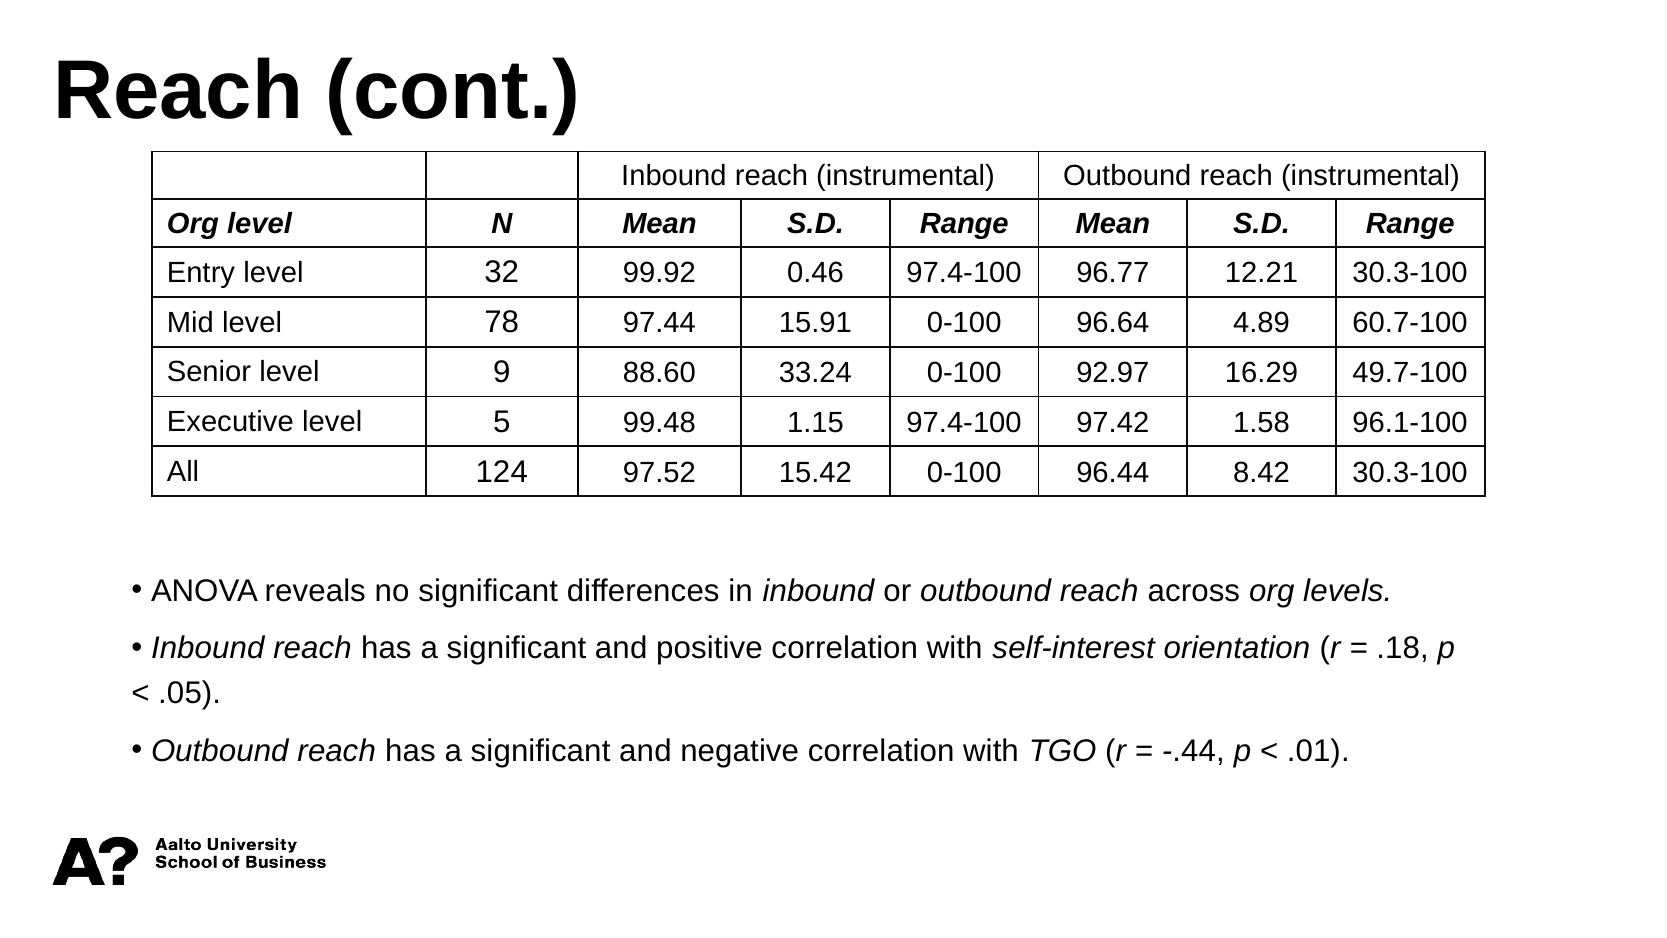

Reach (cont.)
|  |  | Inbound reach (instrumental) |  |  | Outbound reach (instrumental) |  |  |
| --- | --- | --- | --- | --- | --- | --- | --- |
| Org level | N | Mean | S.D. | Range | Mean | S.D. | Range |
| Entry level | 32 | 99.92 | 0.46 | 97.4-100 | 96.77 | 12.21 | 30.3-100 |
| Mid level | 78 | 97.44 | 15.91 | 0-100 | 96.64 | 4.89 | 60.7-100 |
| Senior level | 9 | 88.60 | 33.24 | 0-100 | 92.97 | 16.29 | 49.7-100 |
| Executive level | 5 | 99.48 | 1.15 | 97.4-100 | 97.42 | 1.58 | 96.1-100 |
| All | 124 | 97.52 | 15.42 | 0-100 | 96.44 | 8.42 | 30.3-100 |
 ANOVA reveals no significant differences in inbound or outbound reach across org levels.
 Inbound reach has a significant and positive correlation with self-interest orientation (r = .18, p < .05).
 Outbound reach has a significant and negative correlation with TGO (r = -.44, p < .01).